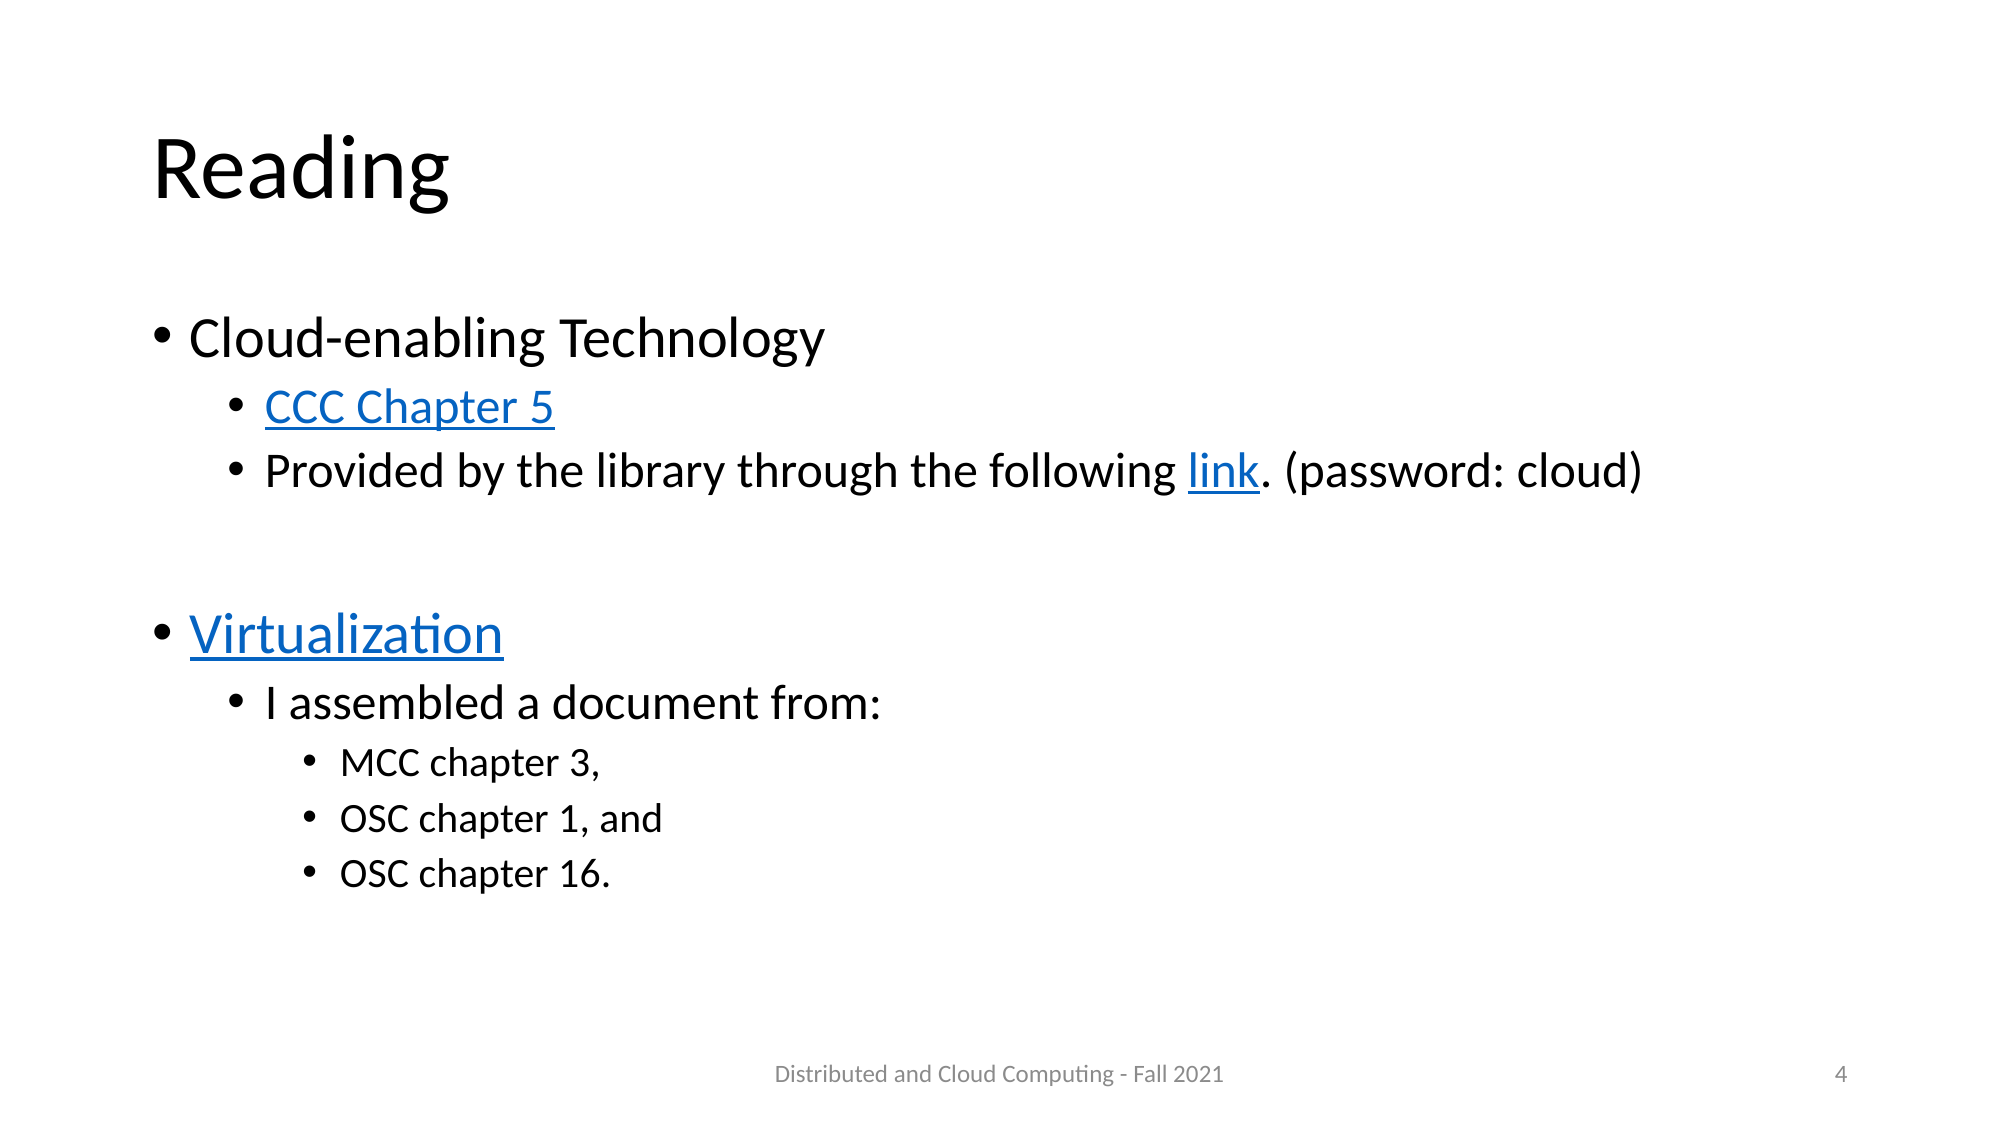

# Reading
Cloud-enabling Technology
CCC Chapter 5
Provided by the library through the following link. (password: cloud)

Virtualization
I assembled a document from:
MCC chapter 3,
OSC chapter 1, and
OSC chapter 16.

Distributed and Cloud Computing - Fall 2021
4